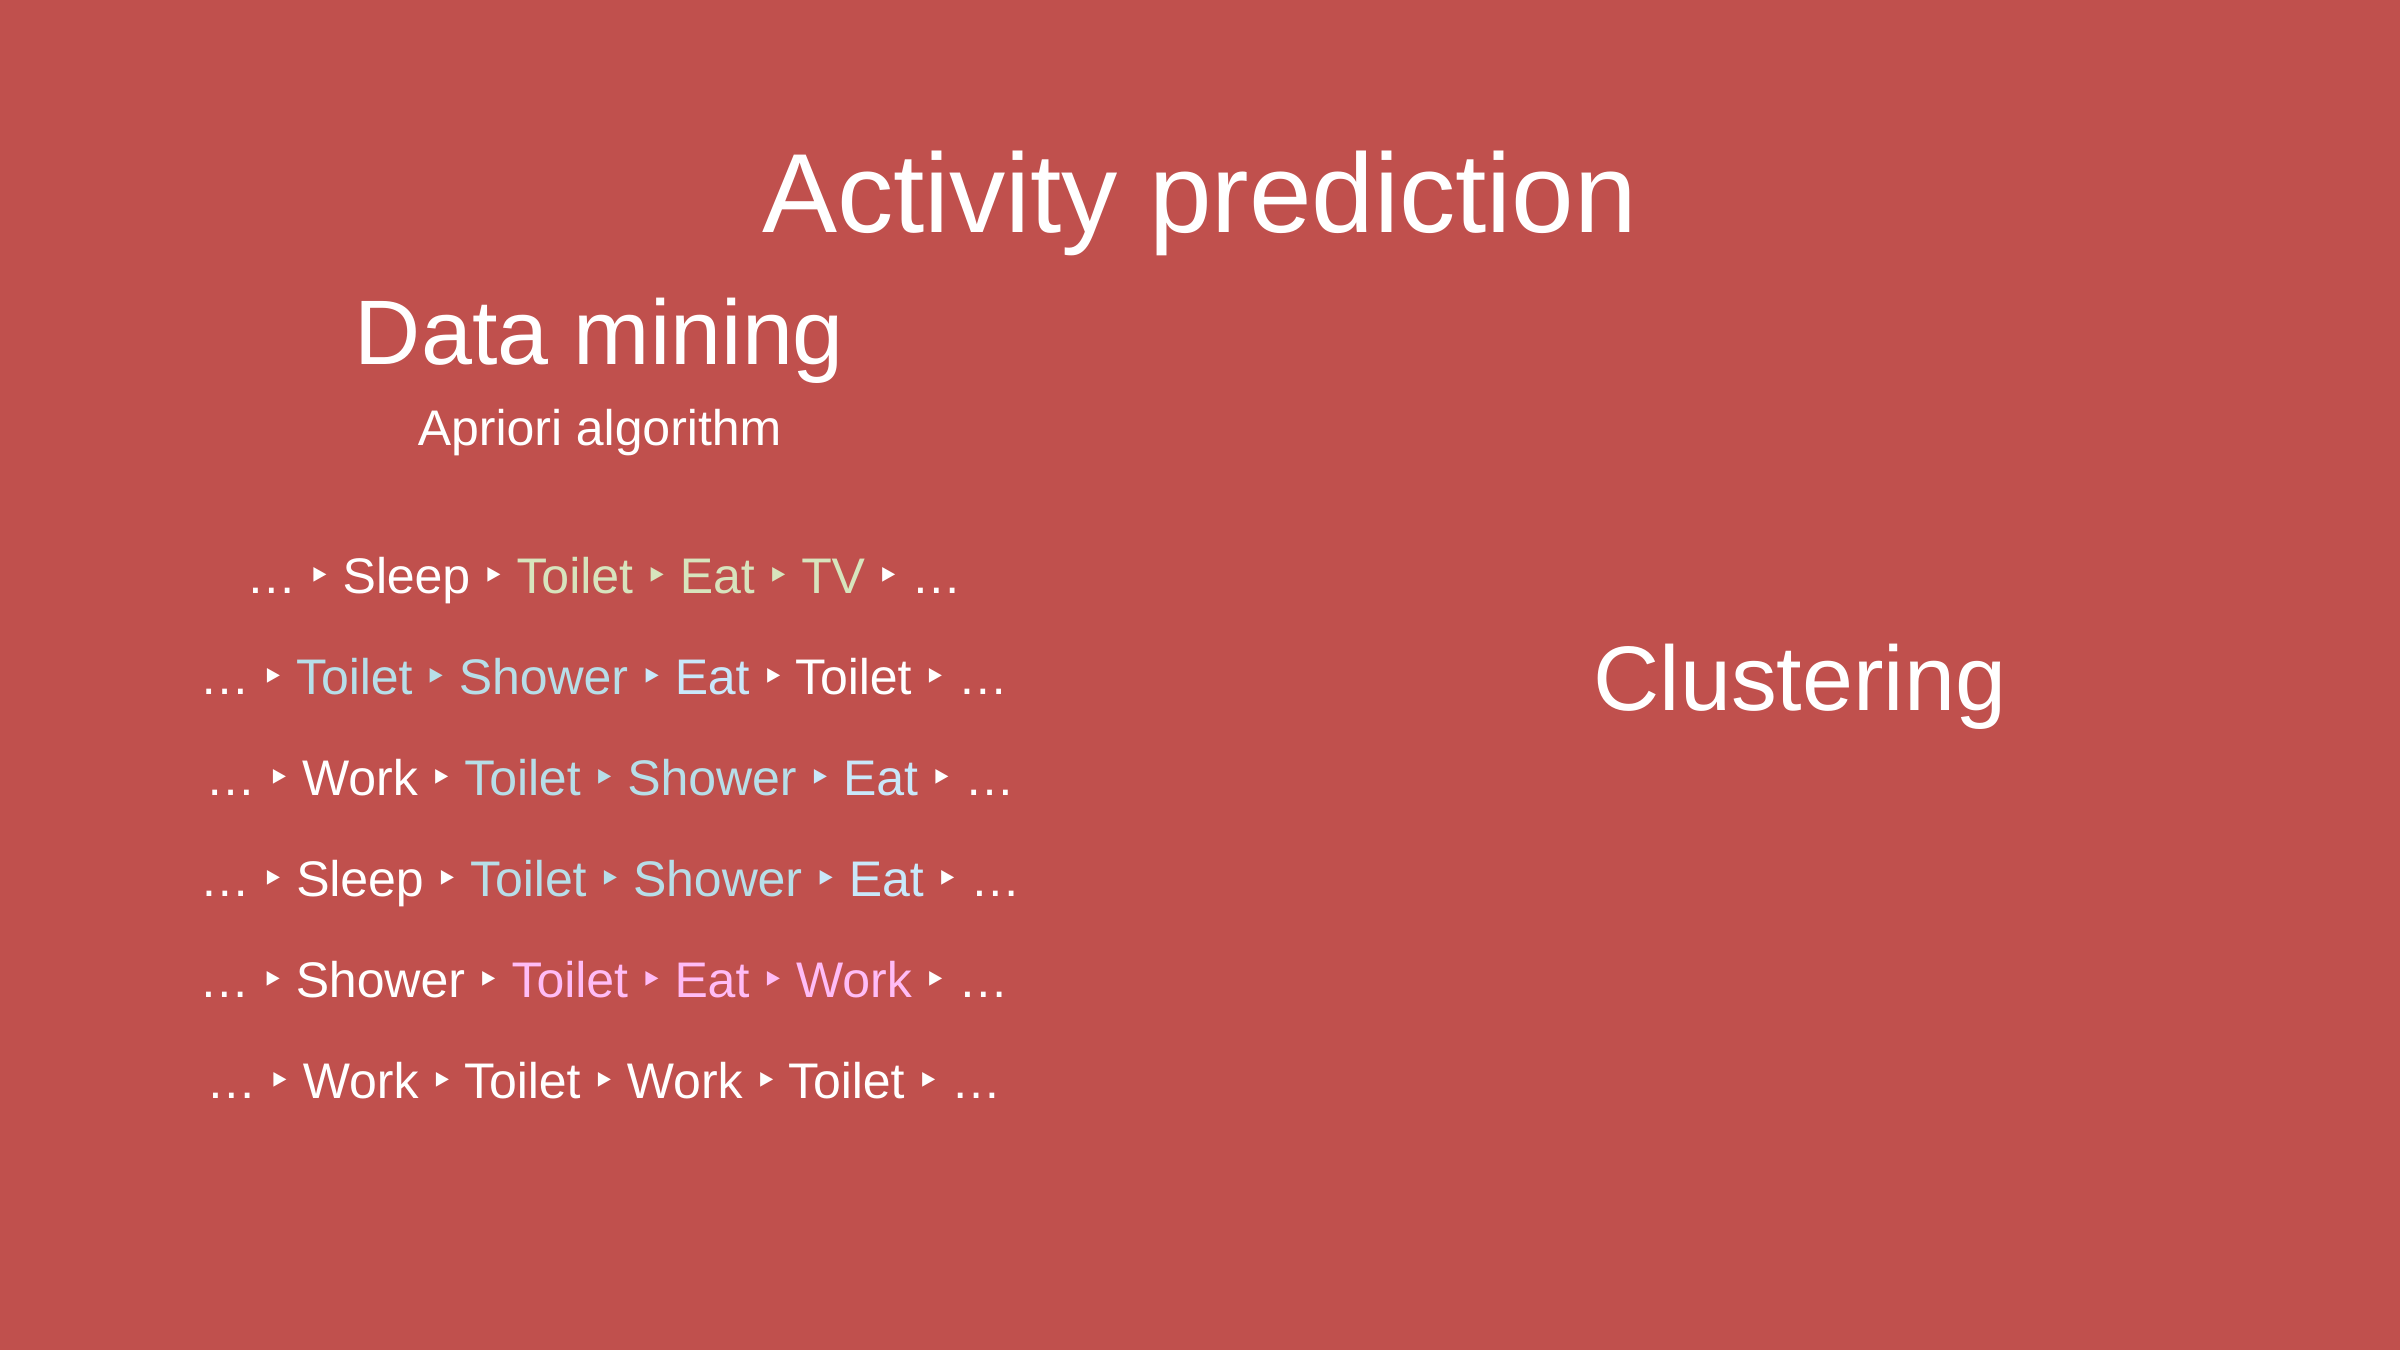

Activity prediction
Data mining
Apriori algorithm
… ‣ Sleep ‣ Toilet ‣ Eat ‣ TV ‣ …
Clustering
… ‣ Toilet ‣ Shower ‣ Eat ‣ Toilet ‣ …
… ‣ Work ‣ Toilet ‣ Shower ‣ Eat ‣ …
… ‣ Sleep ‣ Toilet ‣ Shower ‣ Eat ‣ …
… ‣ Shower ‣ Toilet ‣ Eat ‣ Work ‣ …
… ‣ Work ‣ Toilet ‣ Work ‣ Toilet ‣ …